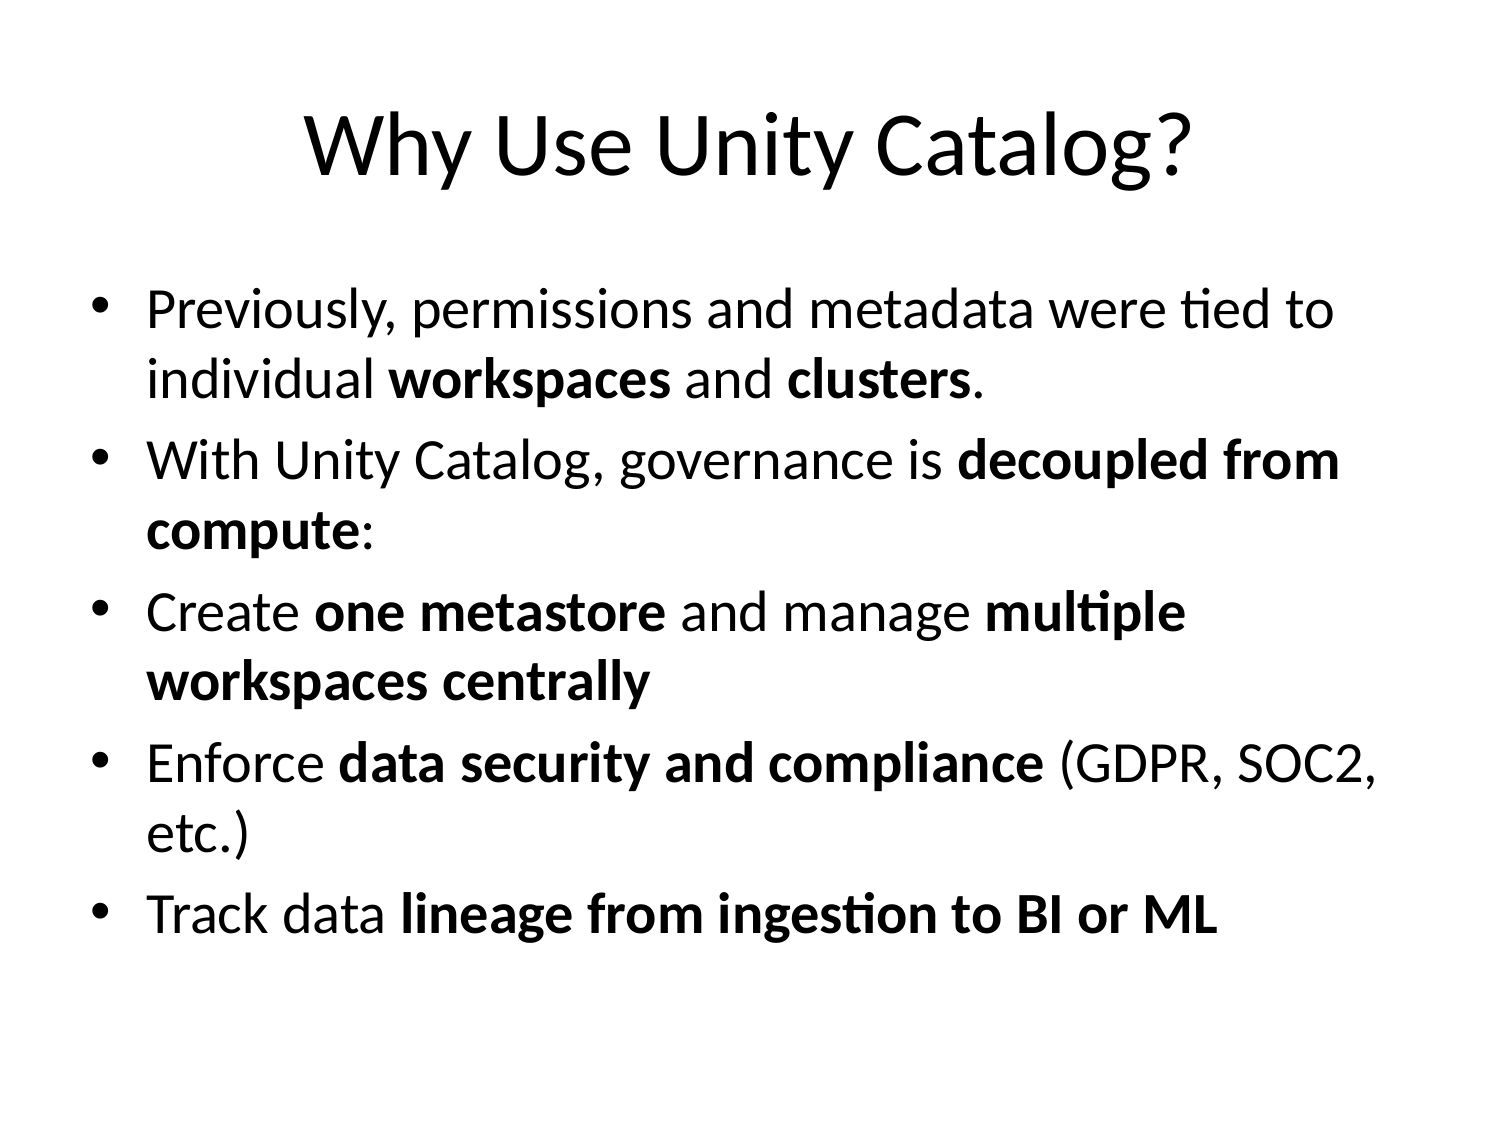

# Why Use Unity Catalog?
Previously, permissions and metadata were tied to individual workspaces and clusters.
With Unity Catalog, governance is decoupled from compute:
Create one metastore and manage multiple workspaces centrally
Enforce data security and compliance (GDPR, SOC2, etc.)
Track data lineage from ingestion to BI or ML